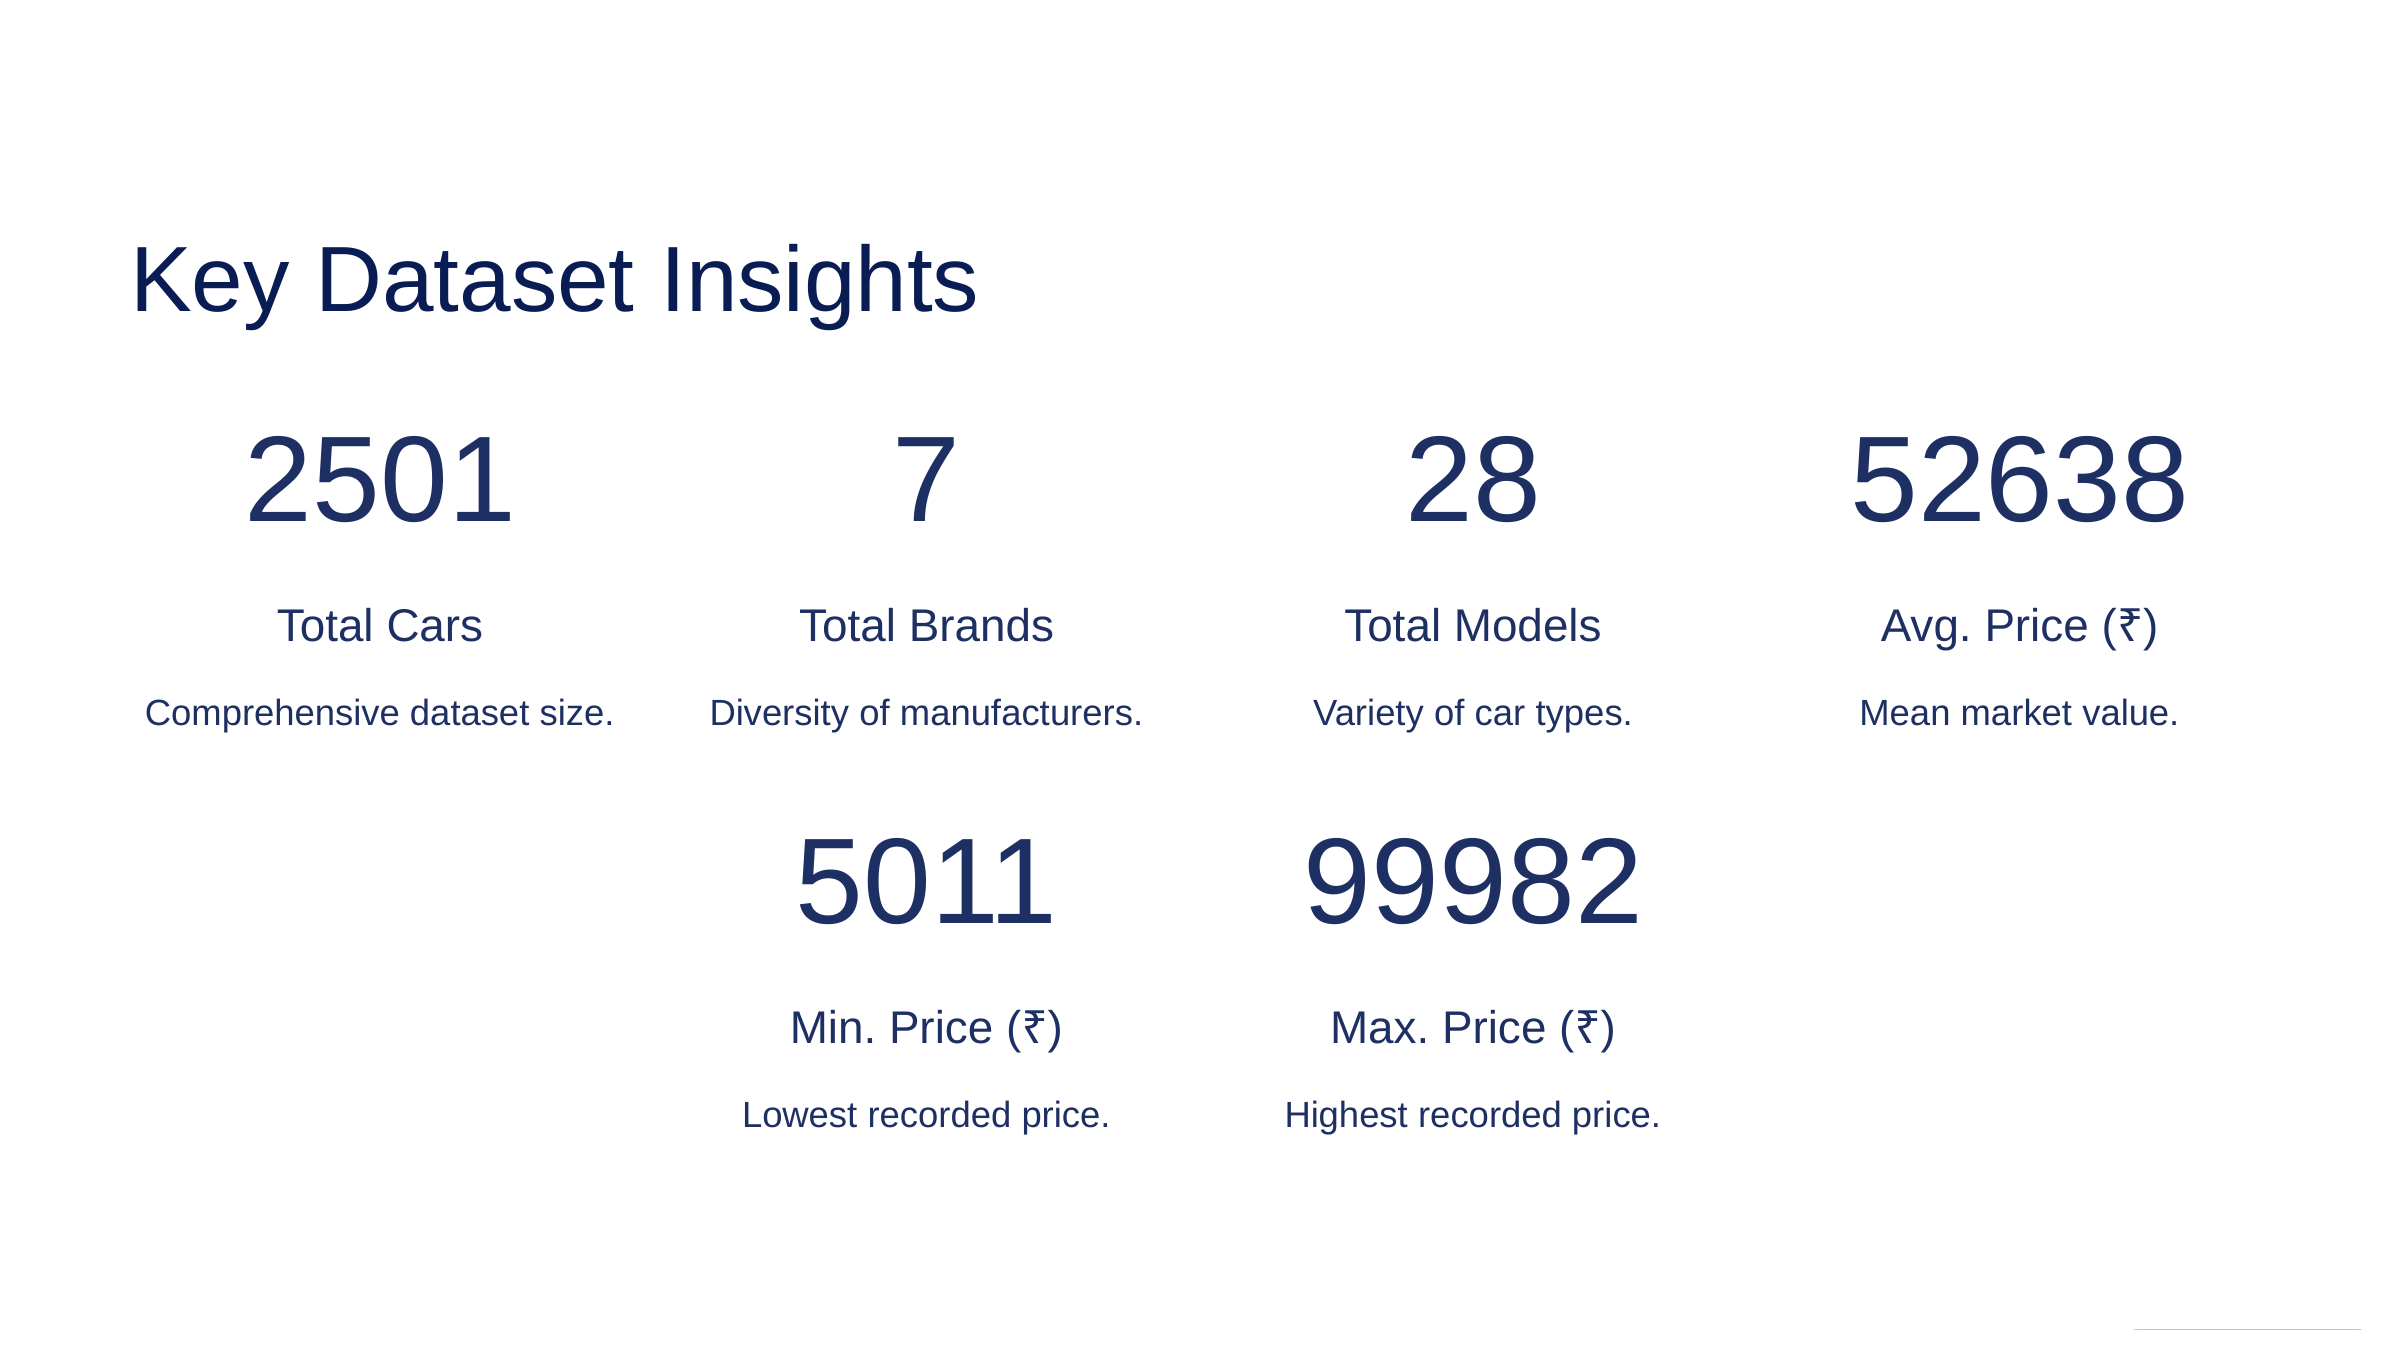

Key Dataset Insights
2501
7
28
52638
Total Cars
Total Brands
Total Models
Avg. Price (₹)
Comprehensive dataset size.
Diversity of manufacturers.
Variety of car types.
Mean market value.
5011
99982
Min. Price (₹)
Max. Price (₹)
Lowest recorded price.
Highest recorded price.